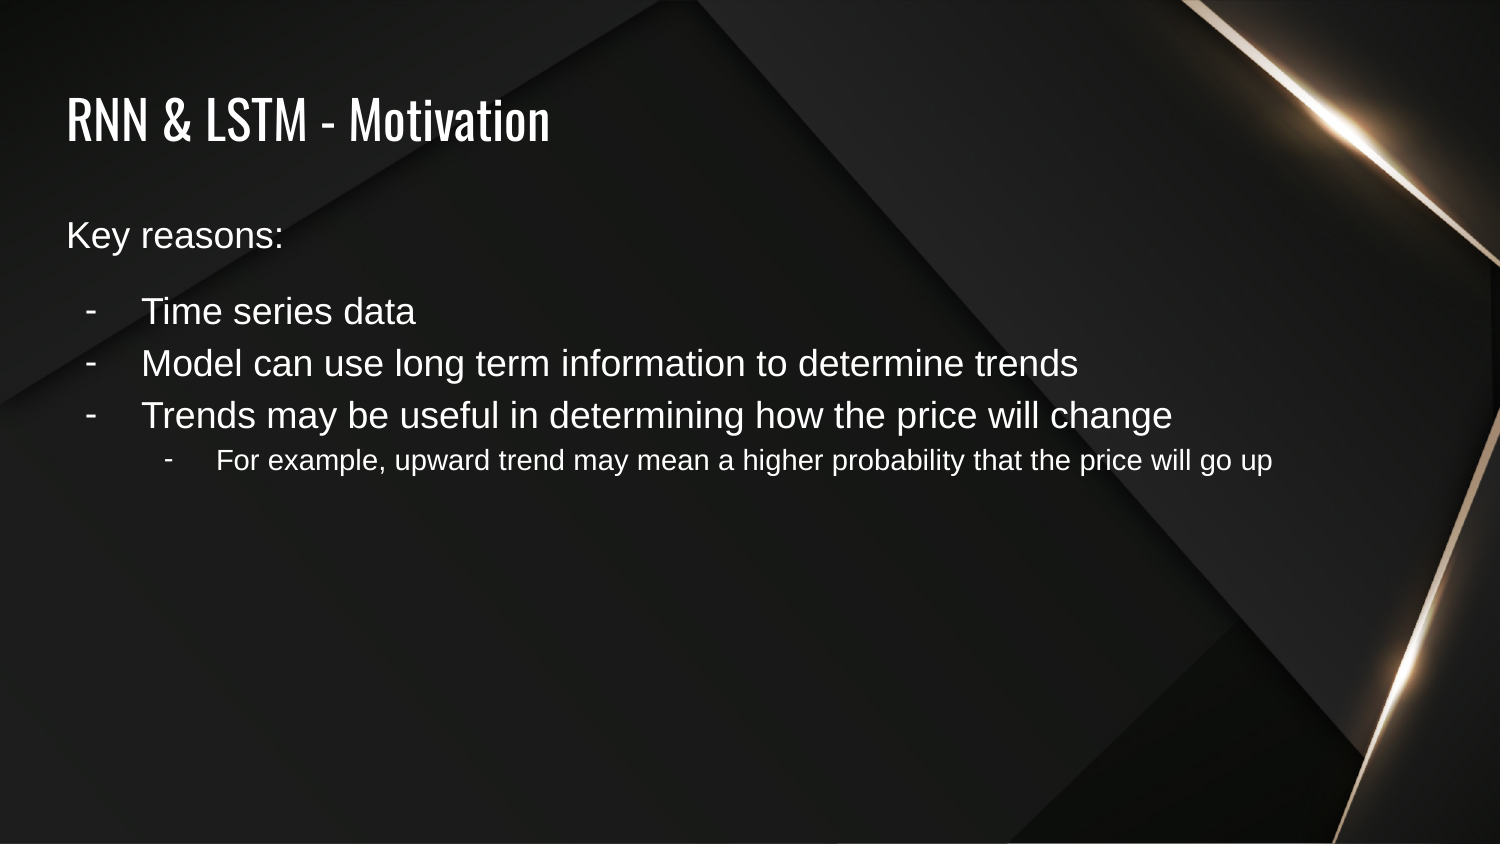

# RNN & LSTM - Motivation
Key reasons:
Time series data
Model can use long term information to determine trends
Trends may be useful in determining how the price will change
For example, upward trend may mean a higher probability that the price will go up